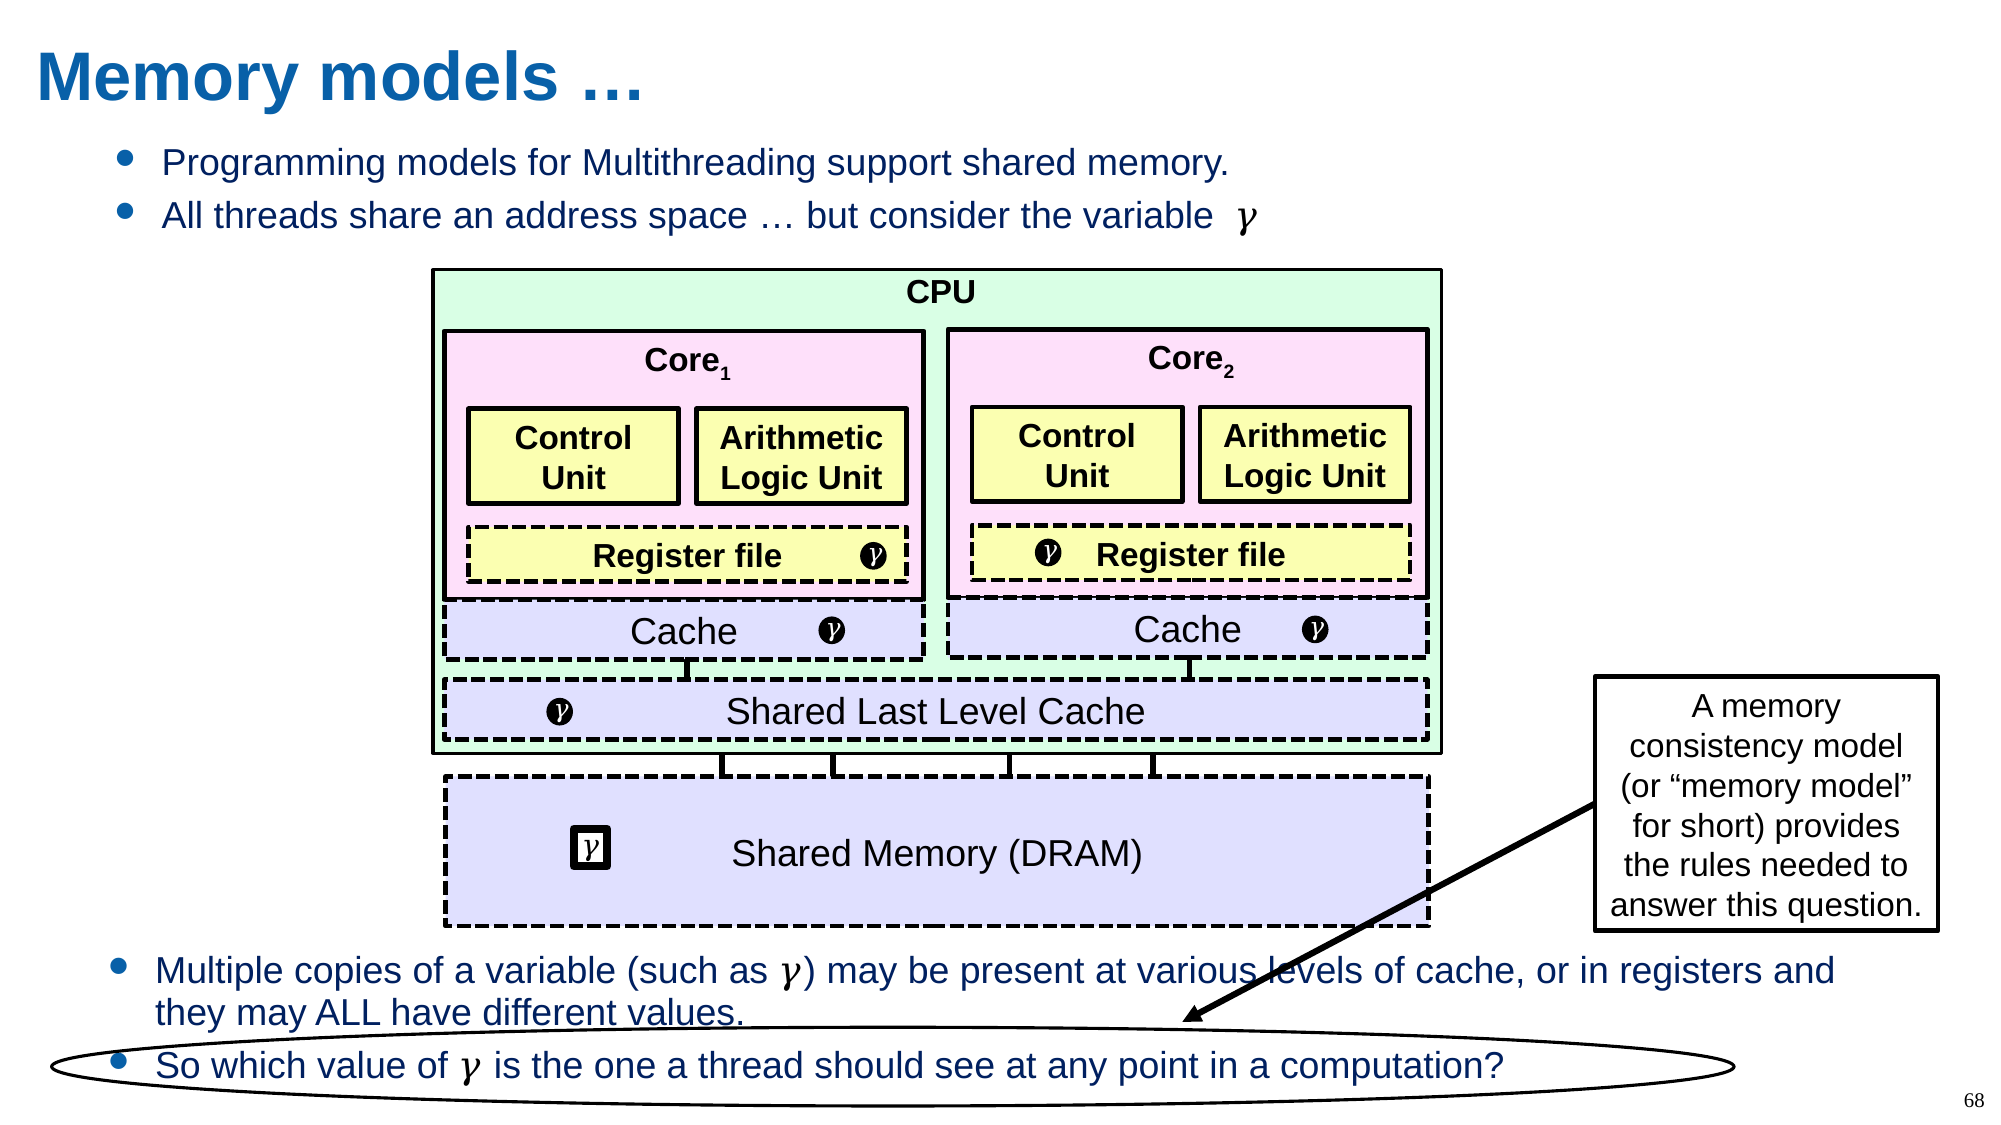

# Memory models …
Programming models for Multithreading support shared memory.
All threads share an address space … but consider the variable  𝛾

CPU

Core2

Core1
Control Unit
Arithmetic Logic Unit
Control Unit
Arithmetic Logic Unit
Register file
𝛾

Register file
𝛾

Cache
Cache
𝛾

𝛾

Shared Last Level Cache
𝛾

Shared Memory (DRAM)

𝛾

A memory consistency model (or “memory model” for short) provides the rules needed to answer this question.
Multiple copies of a variable (such as 𝛾) may be present at various levels of cache, or in registers and they may ALL have different values.
So which value of 𝛾 is the one a thread should see at any point in a computation?

68